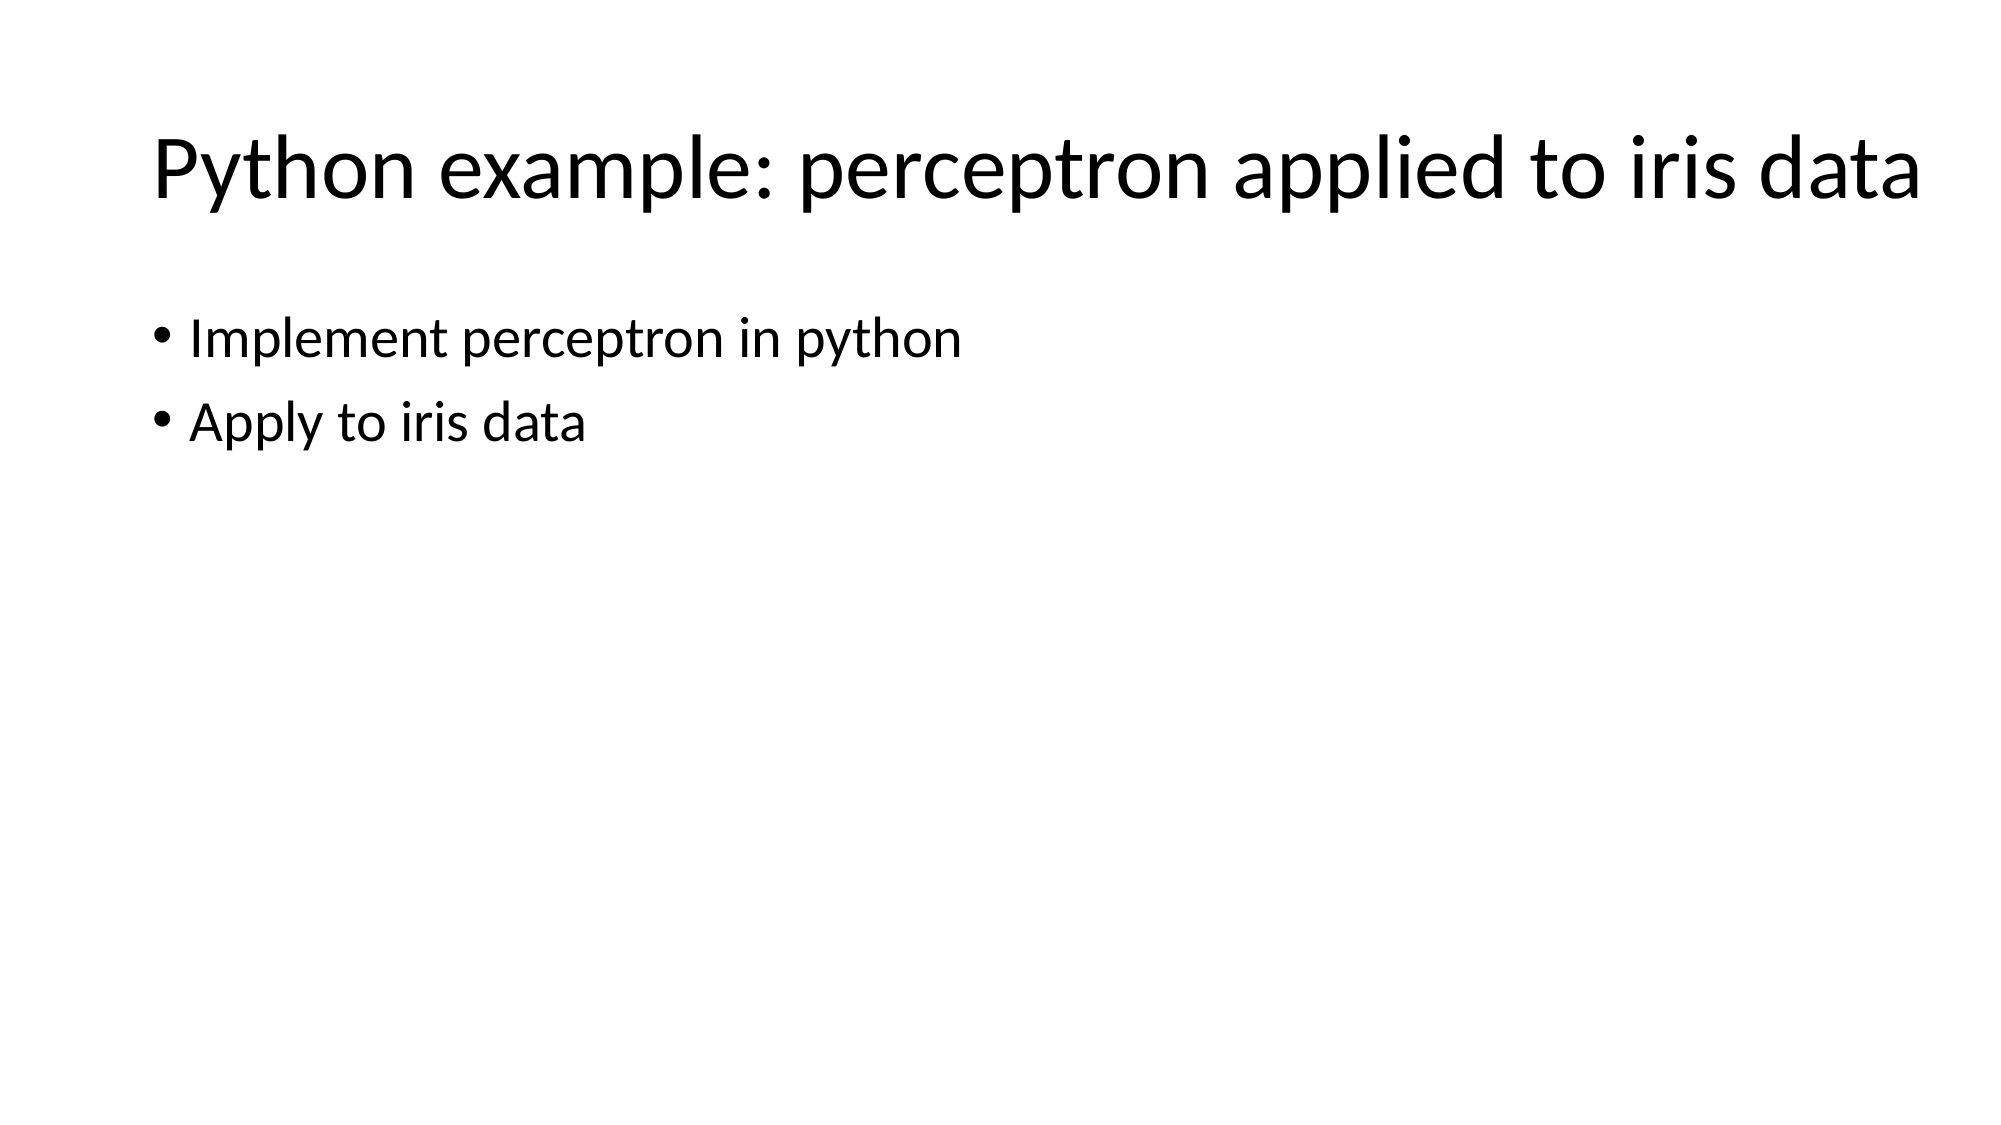

# Python example: perceptron applied to iris data
Implement perceptron in python
Apply to iris data